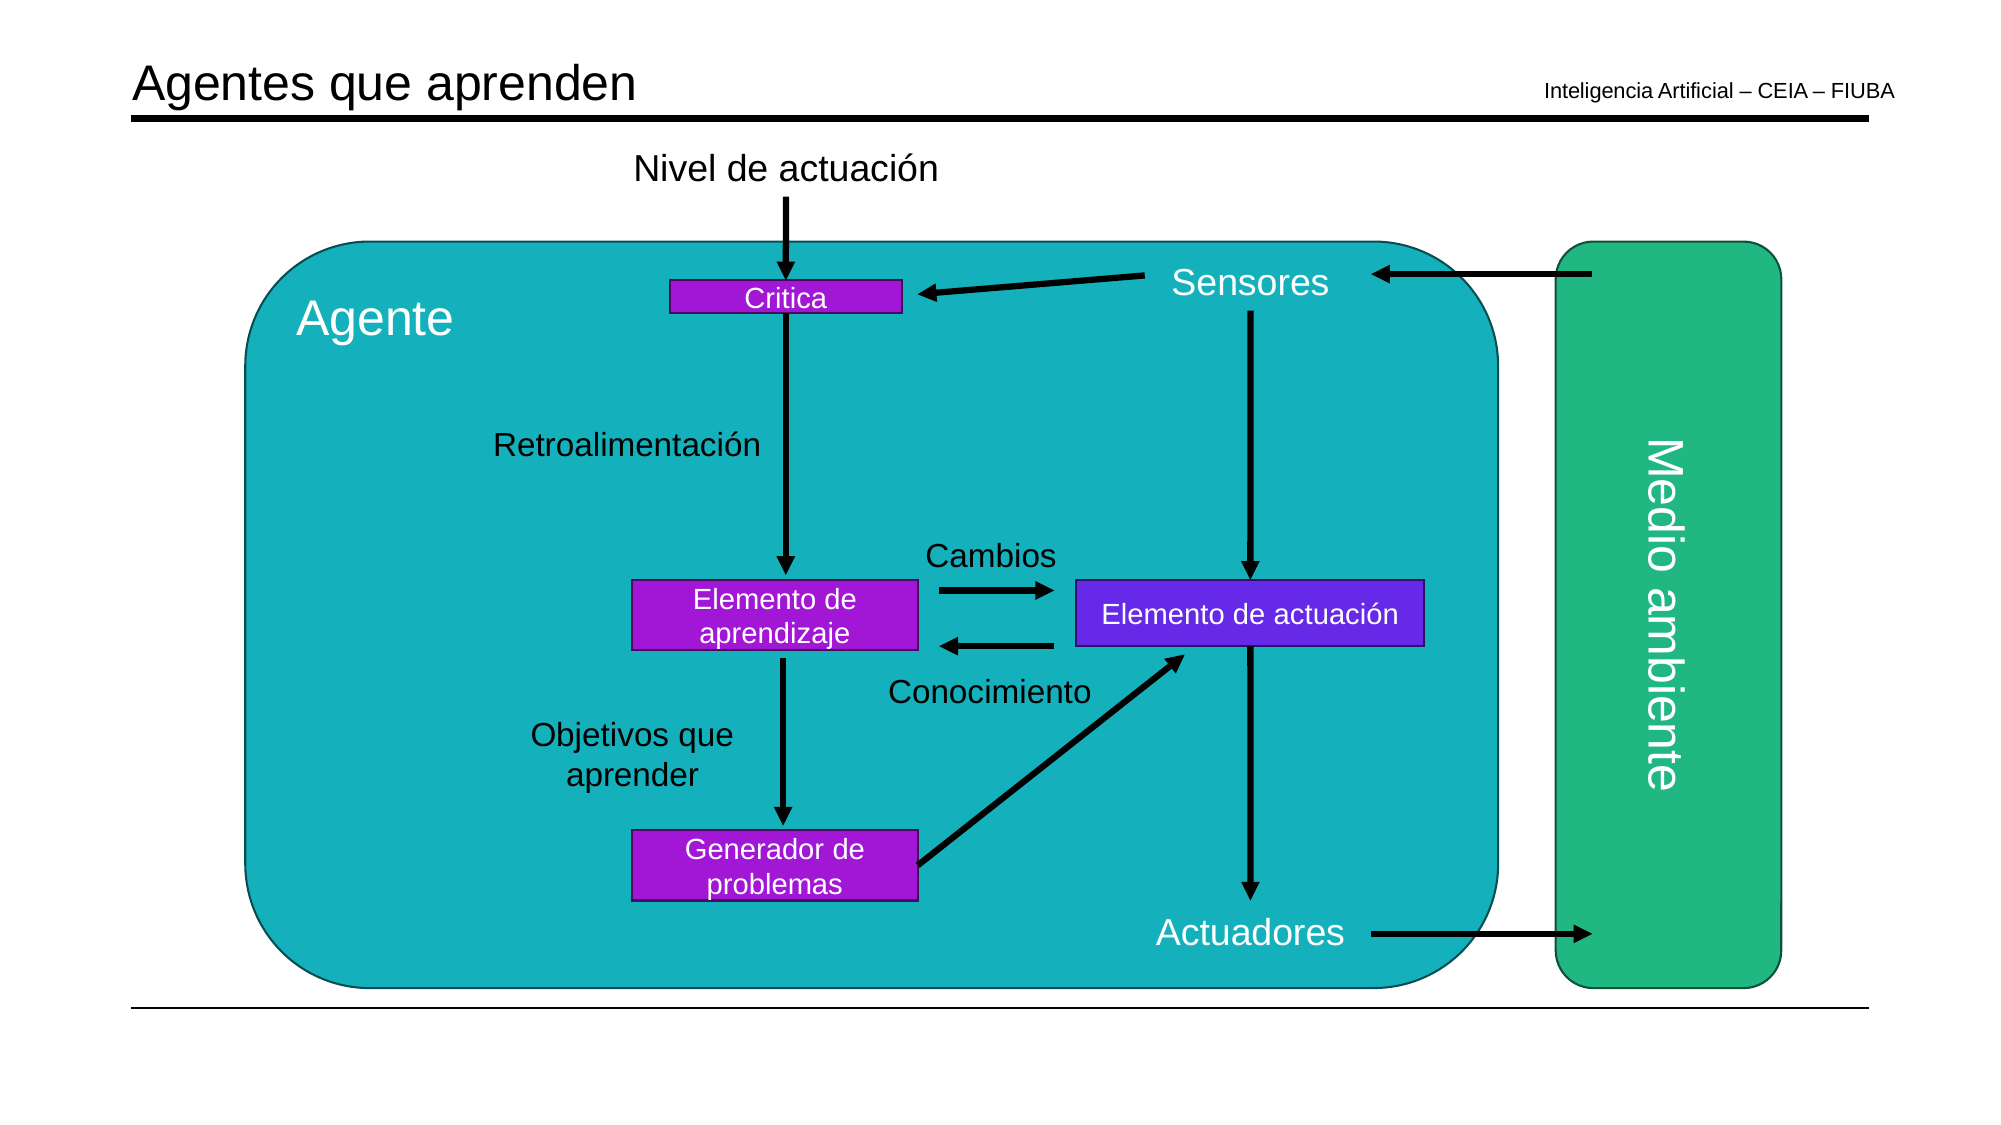

Agentes que aprenden
Inteligencia Artificial – CEIA – FIUBA
Nivel de actuación
Agente
Sensores
Critica
Retroalimentación
Cambios
Medio ambiente
Elemento de aprendizaje
Elemento de actuación
Conocimiento
Objetivos que aprender
Generador de problemas
Actuadores